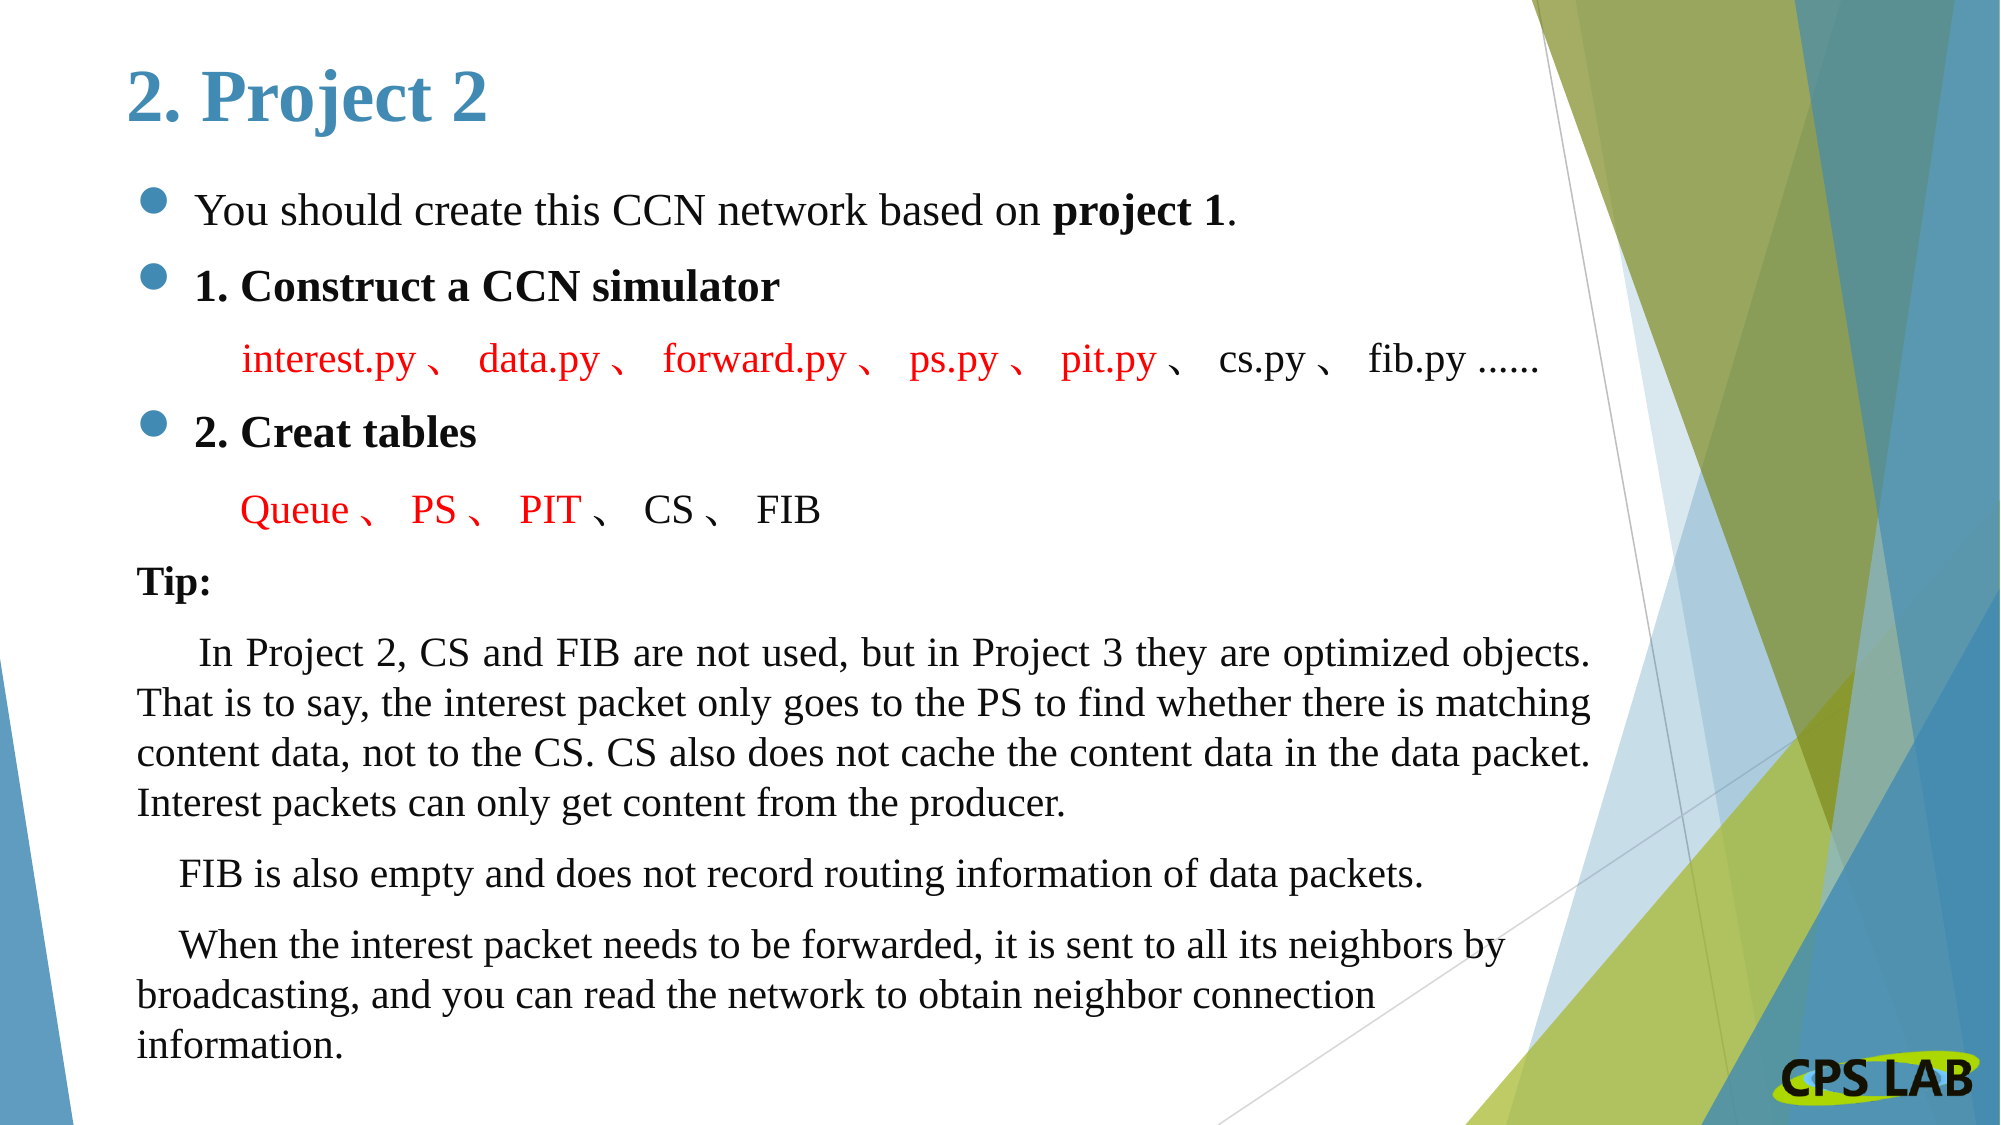

# 2. Project 2
You should create this CCN network based on project 1.
1. Construct a CCN simulator
          interest.py、data.py、forward.py、ps.py、pit.py、cs.py、fib.py ......
2. Creat tables
         Queue、PS、PIT、CS、FIB
Tip:
     In Project 2, CS and FIB are not used, but in Project 3 they are optimized objects. That is to say, the interest packet only goes to the PS to find whether there is matching content data, not to the CS. CS also does not cache the content data in the data packet. Interest packets can only get content from the producer.
    FIB is also empty and does not record routing information of data packets.
    When the interest packet needs to be forwarded, it is sent to all its neighbors by broadcasting, and you can read the network to obtain neighbor connection information.